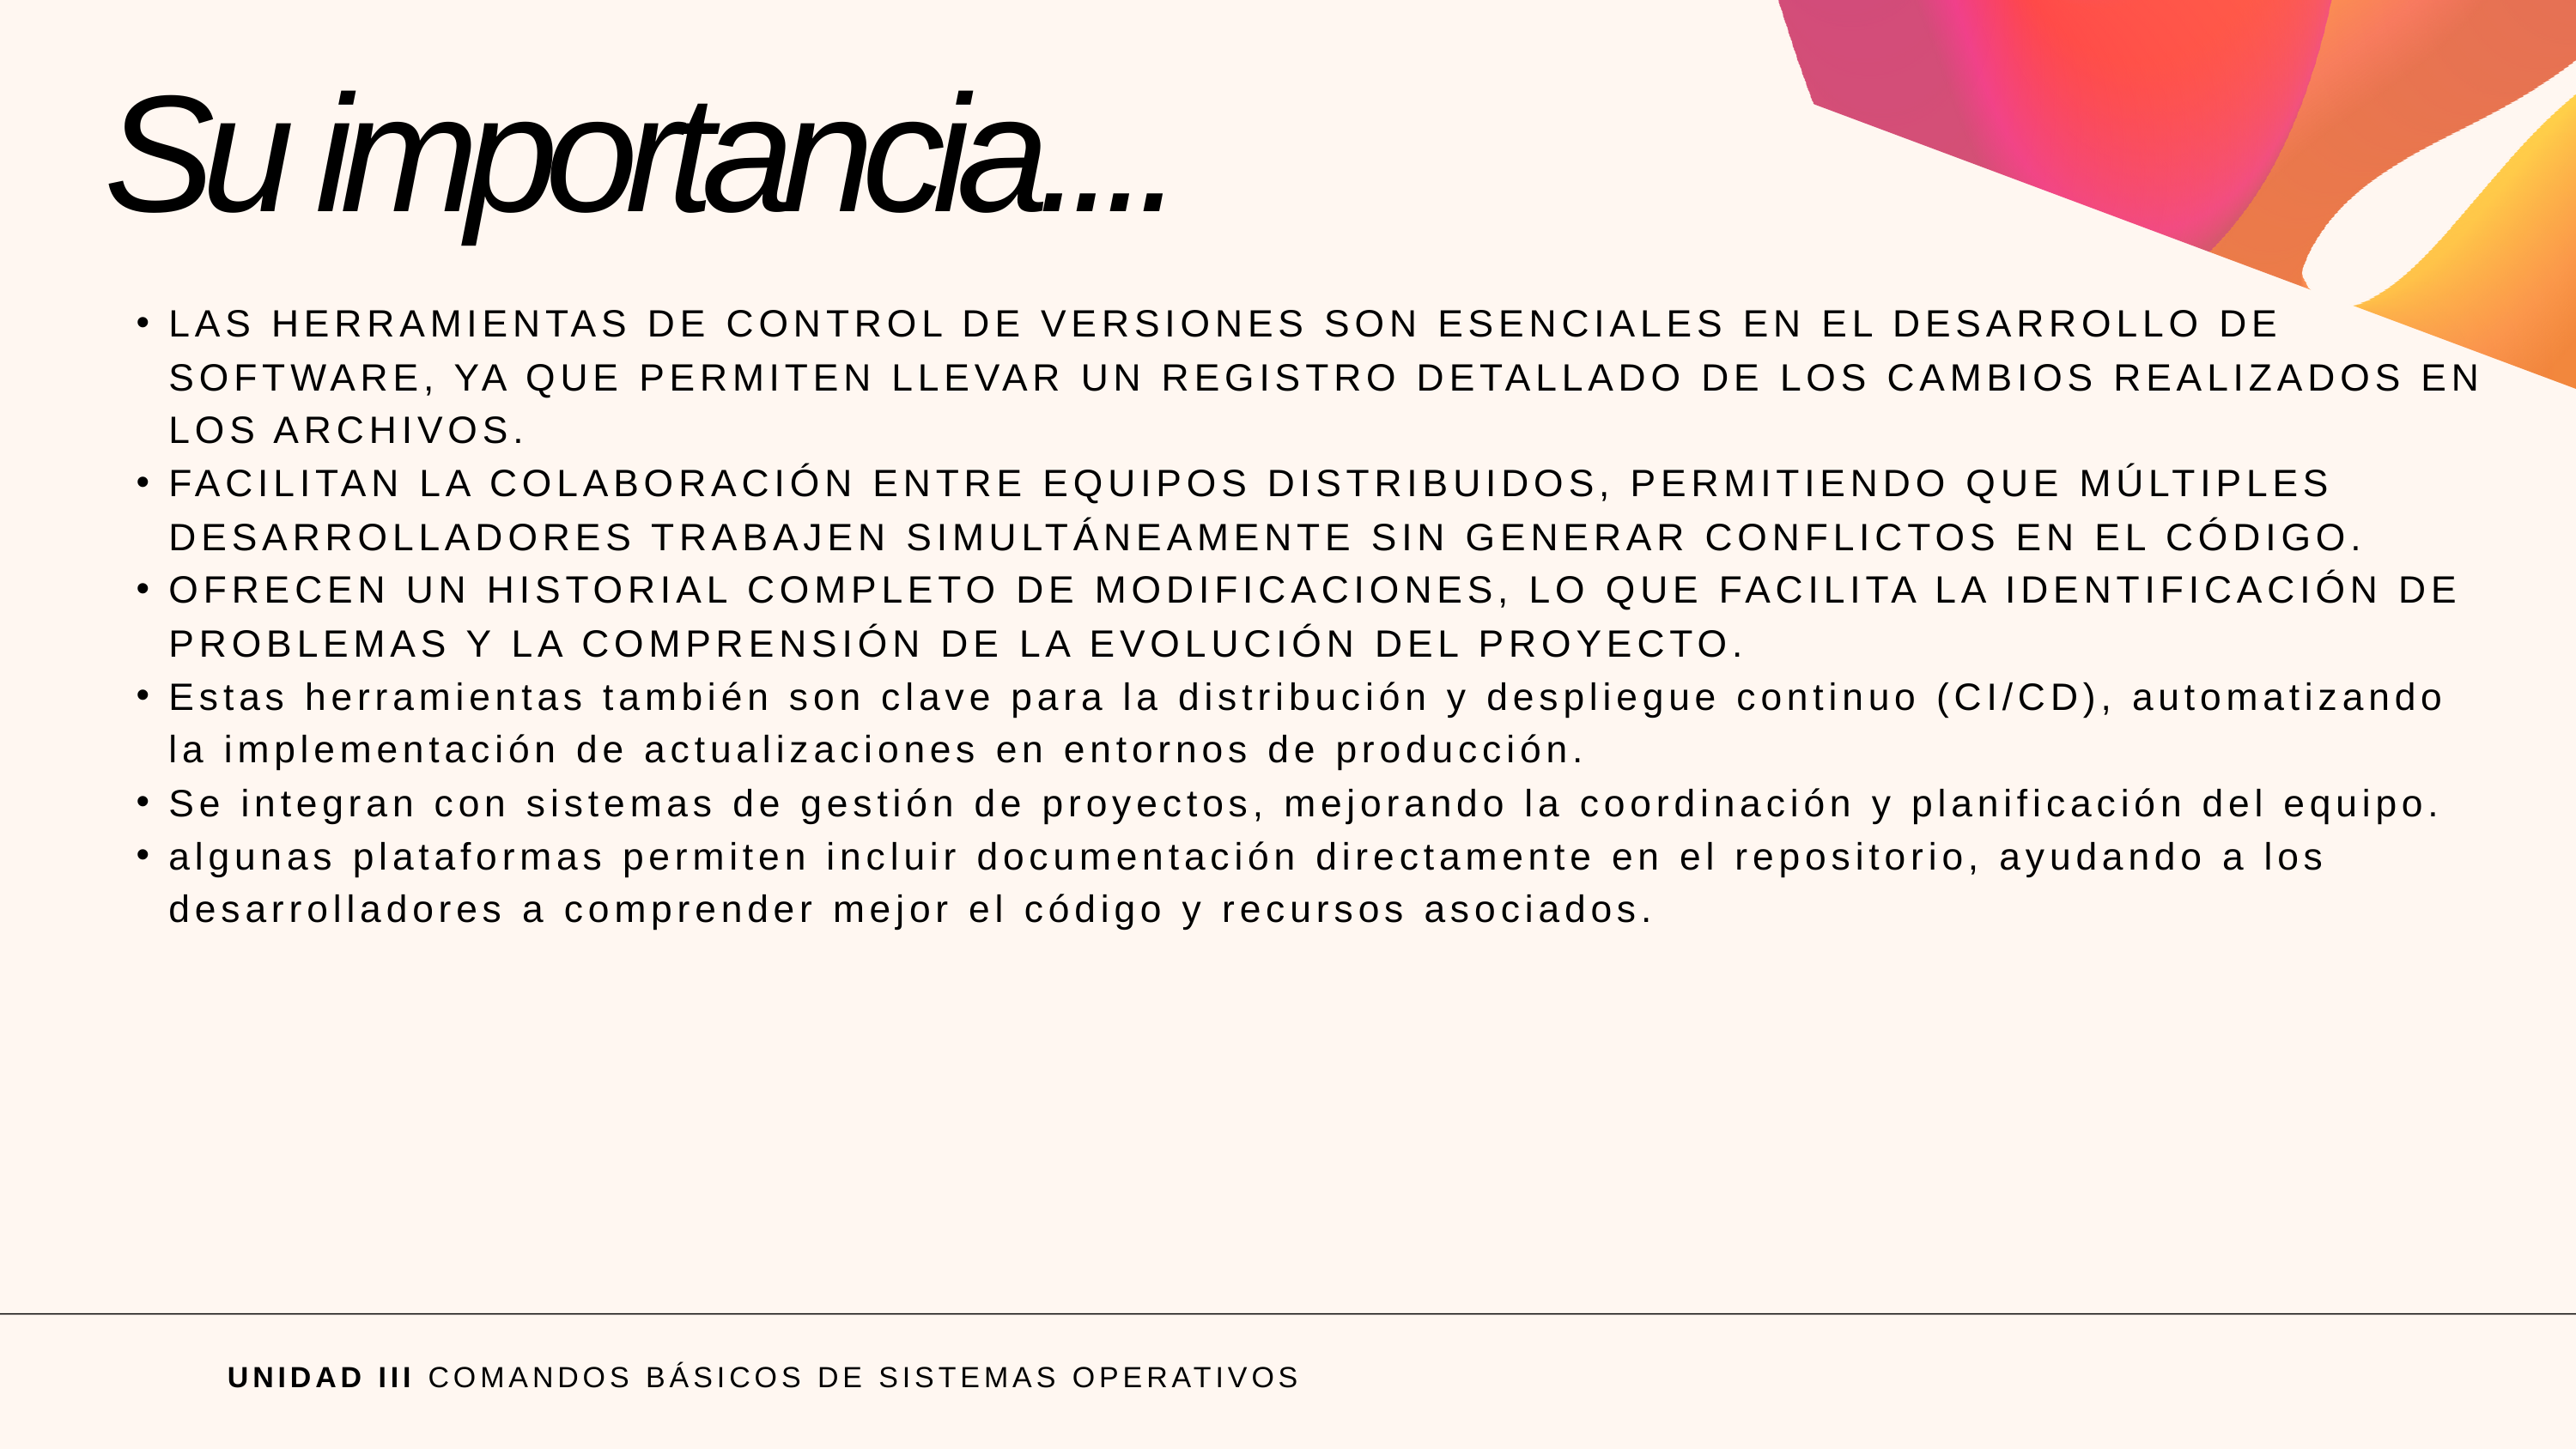

Su importancia....
LAS HERRAMIENTAS DE CONTROL DE VERSIONES SON ESENCIALES EN EL DESARROLLO DE SOFTWARE, YA QUE PERMITEN LLEVAR UN REGISTRO DETALLADO DE LOS CAMBIOS REALIZADOS EN LOS ARCHIVOS.
FACILITAN LA COLABORACIÓN ENTRE EQUIPOS DISTRIBUIDOS, PERMITIENDO QUE MÚLTIPLES DESARROLLADORES TRABAJEN SIMULTÁNEAMENTE SIN GENERAR CONFLICTOS EN EL CÓDIGO.
OFRECEN UN HISTORIAL COMPLETO DE MODIFICACIONES, LO QUE FACILITA LA IDENTIFICACIÓN DE PROBLEMAS Y LA COMPRENSIÓN DE LA EVOLUCIÓN DEL PROYECTO.
Estas herramientas también son clave para la distribución y despliegue continuo (CI/CD), automatizando la implementación de actualizaciones en entornos de producción.
Se integran con sistemas de gestión de proyectos, mejorando la coordinación y planificación del equipo.
algunas plataformas permiten incluir documentación directamente en el repositorio, ayudando a los desarrolladores a comprender mejor el código y recursos asociados.

UNIDAD III COMANDOS BÁSICOS DE SISTEMAS OPERATIVOS